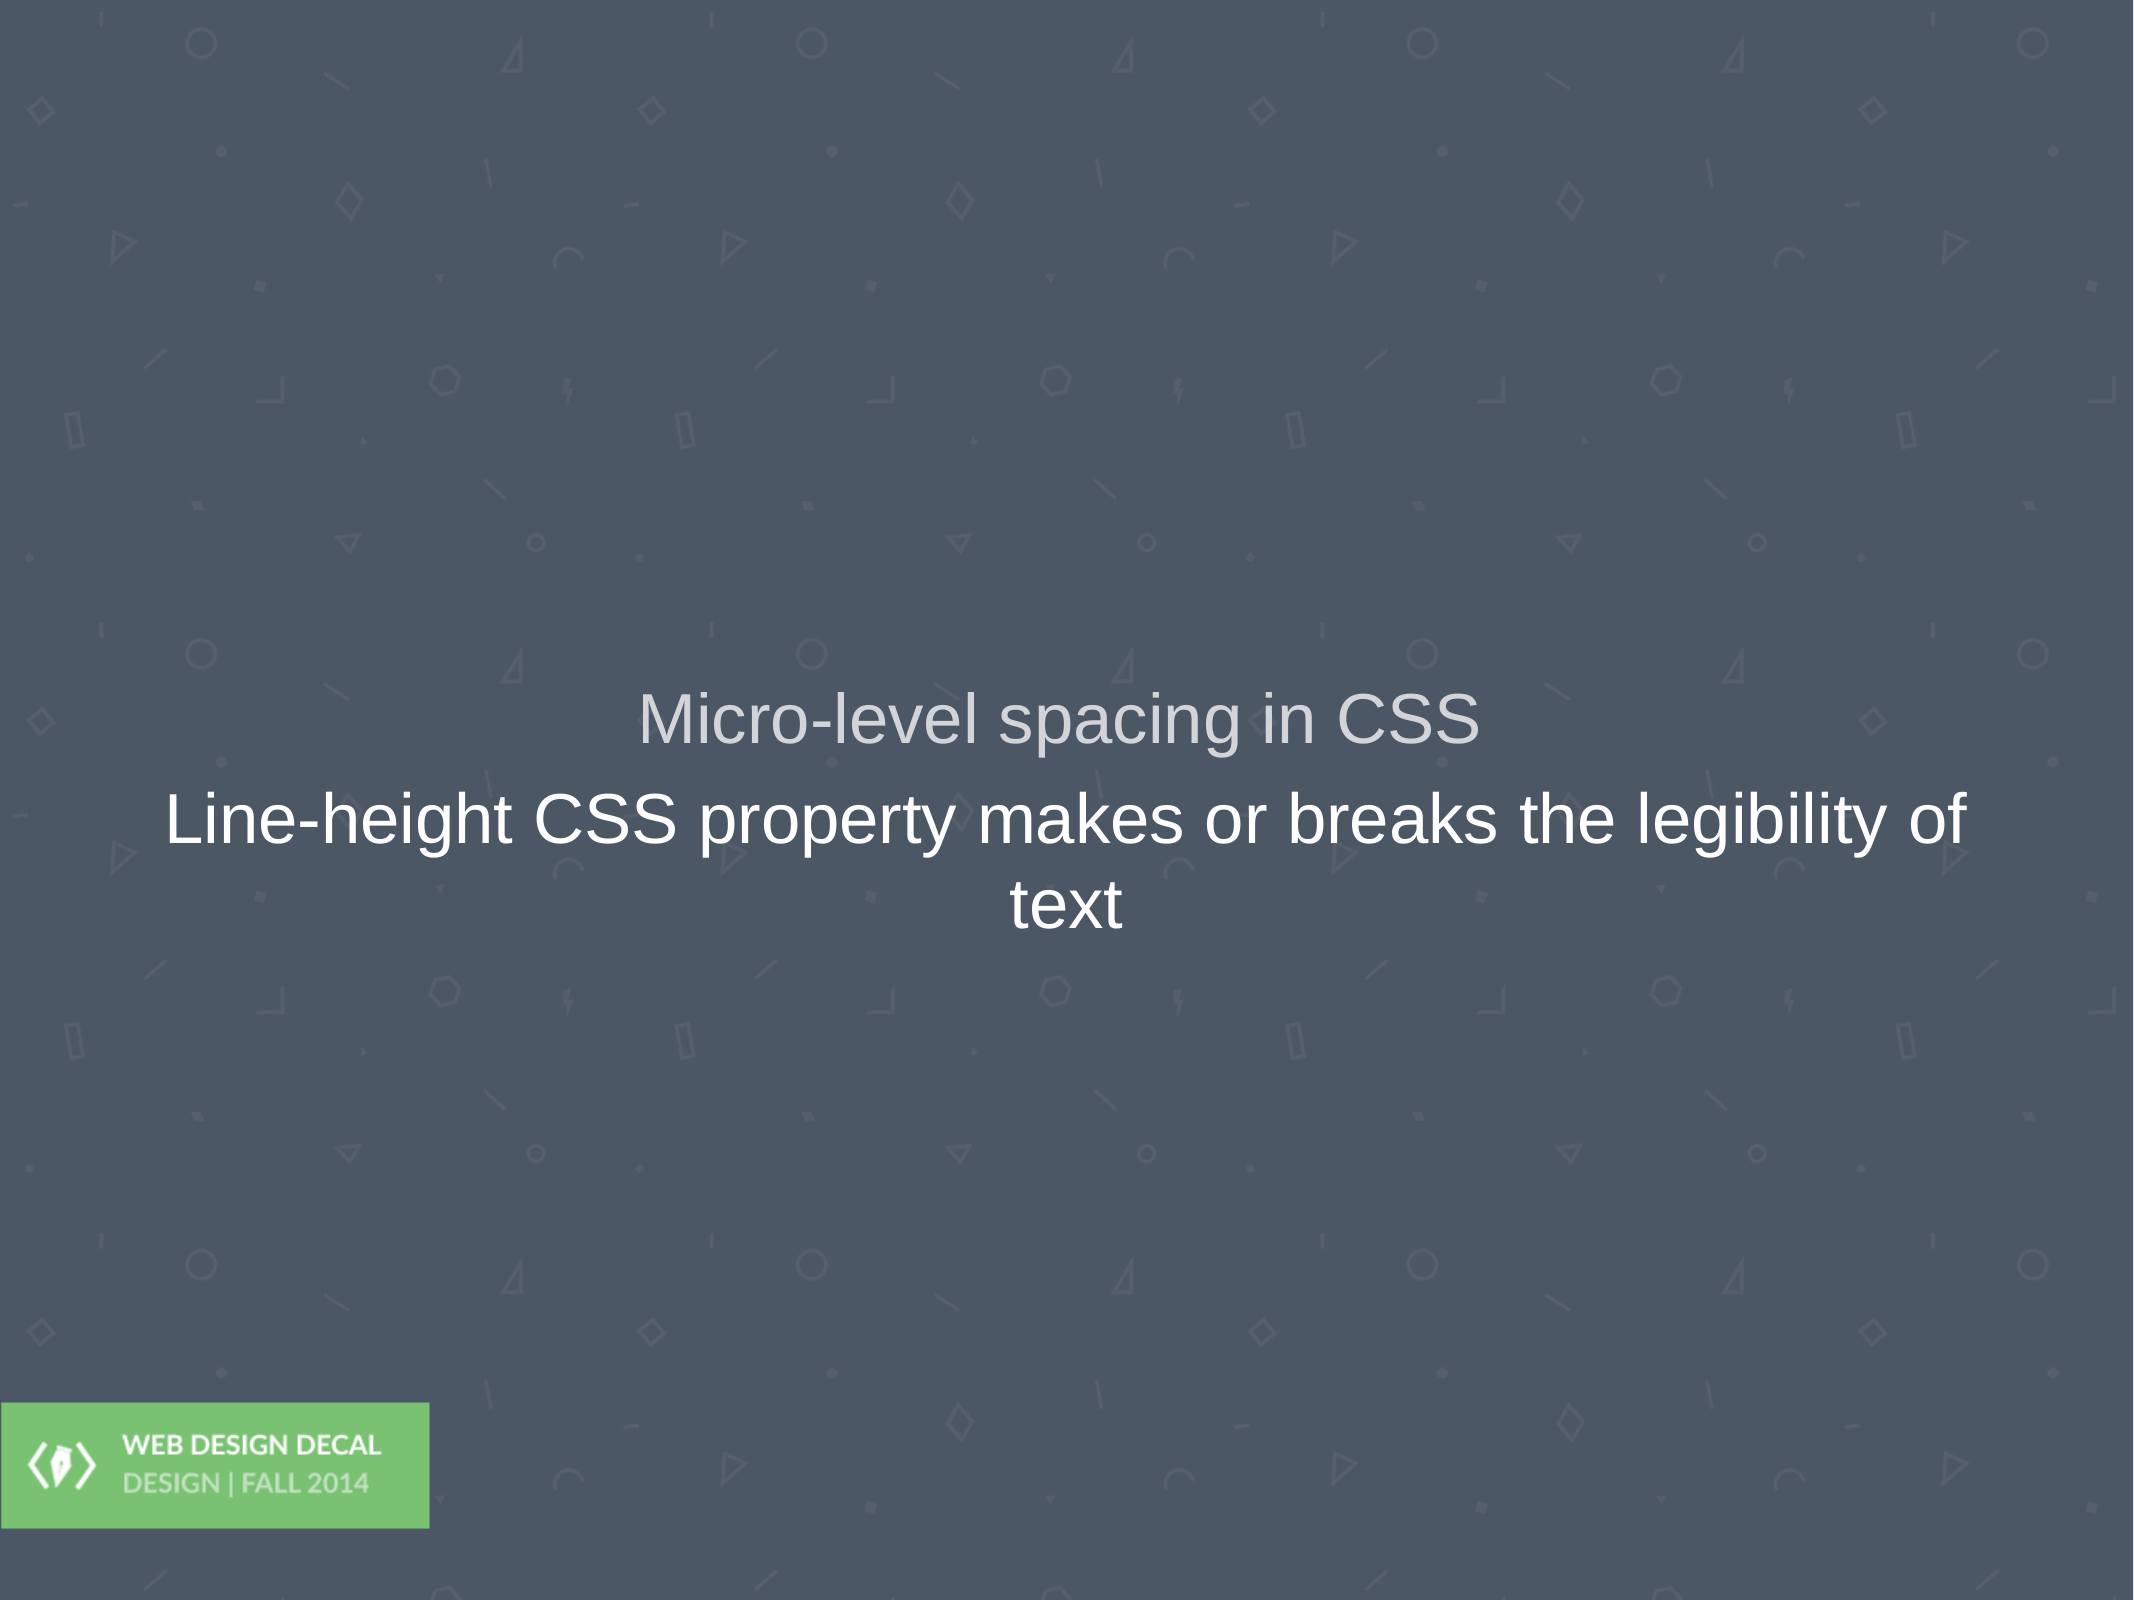

Micro-level spacing in CSS
# Line-height CSS property makes or breaks the legibility of text